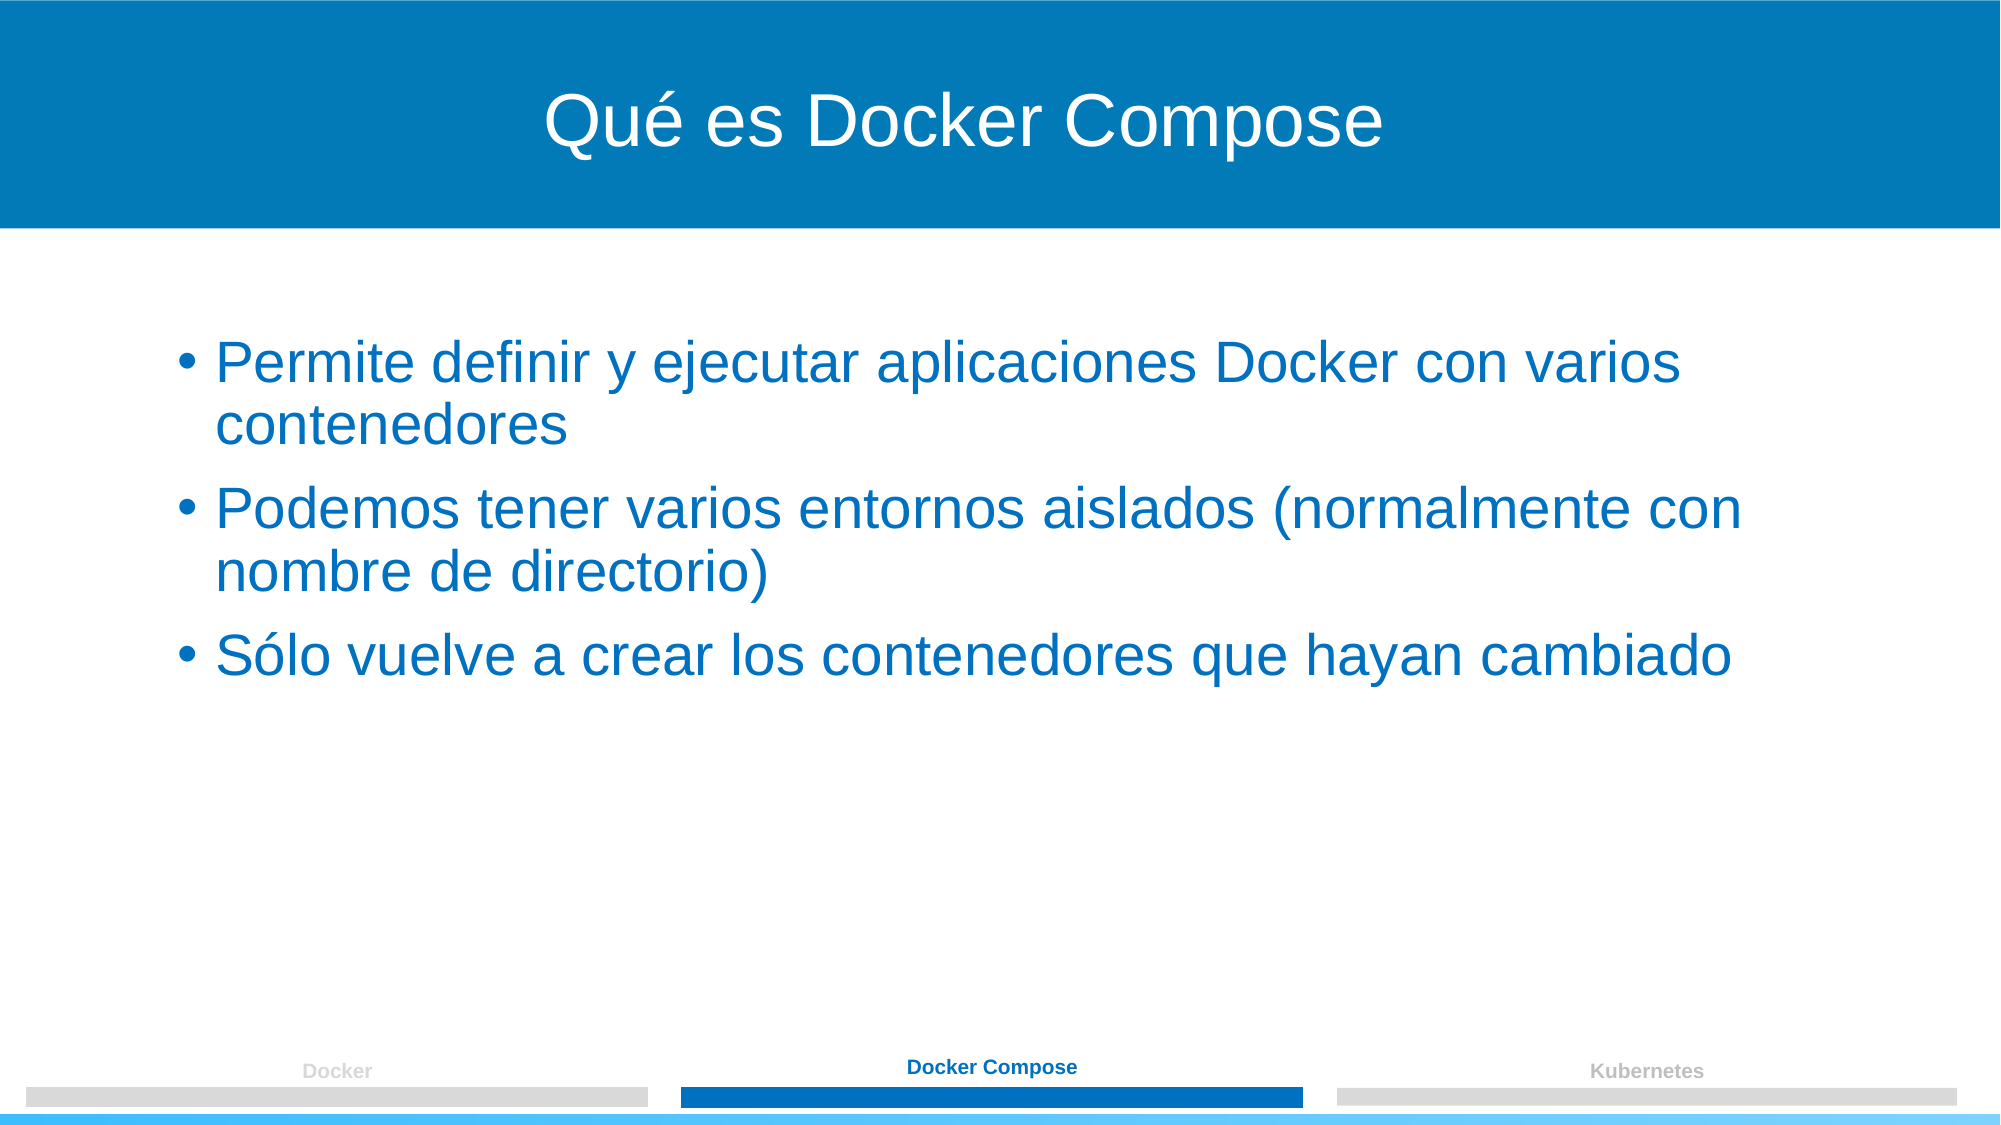

Qué es Docker Compose

Permite definir y ejecutar aplicaciones Docker con varios contenedores
Podemos tener varios entornos aislados (normalmente con nombre de directorio)
Sólo vuelve a crear los contenedores que hayan cambiado

Docker Compose
Docker
Kubernetes